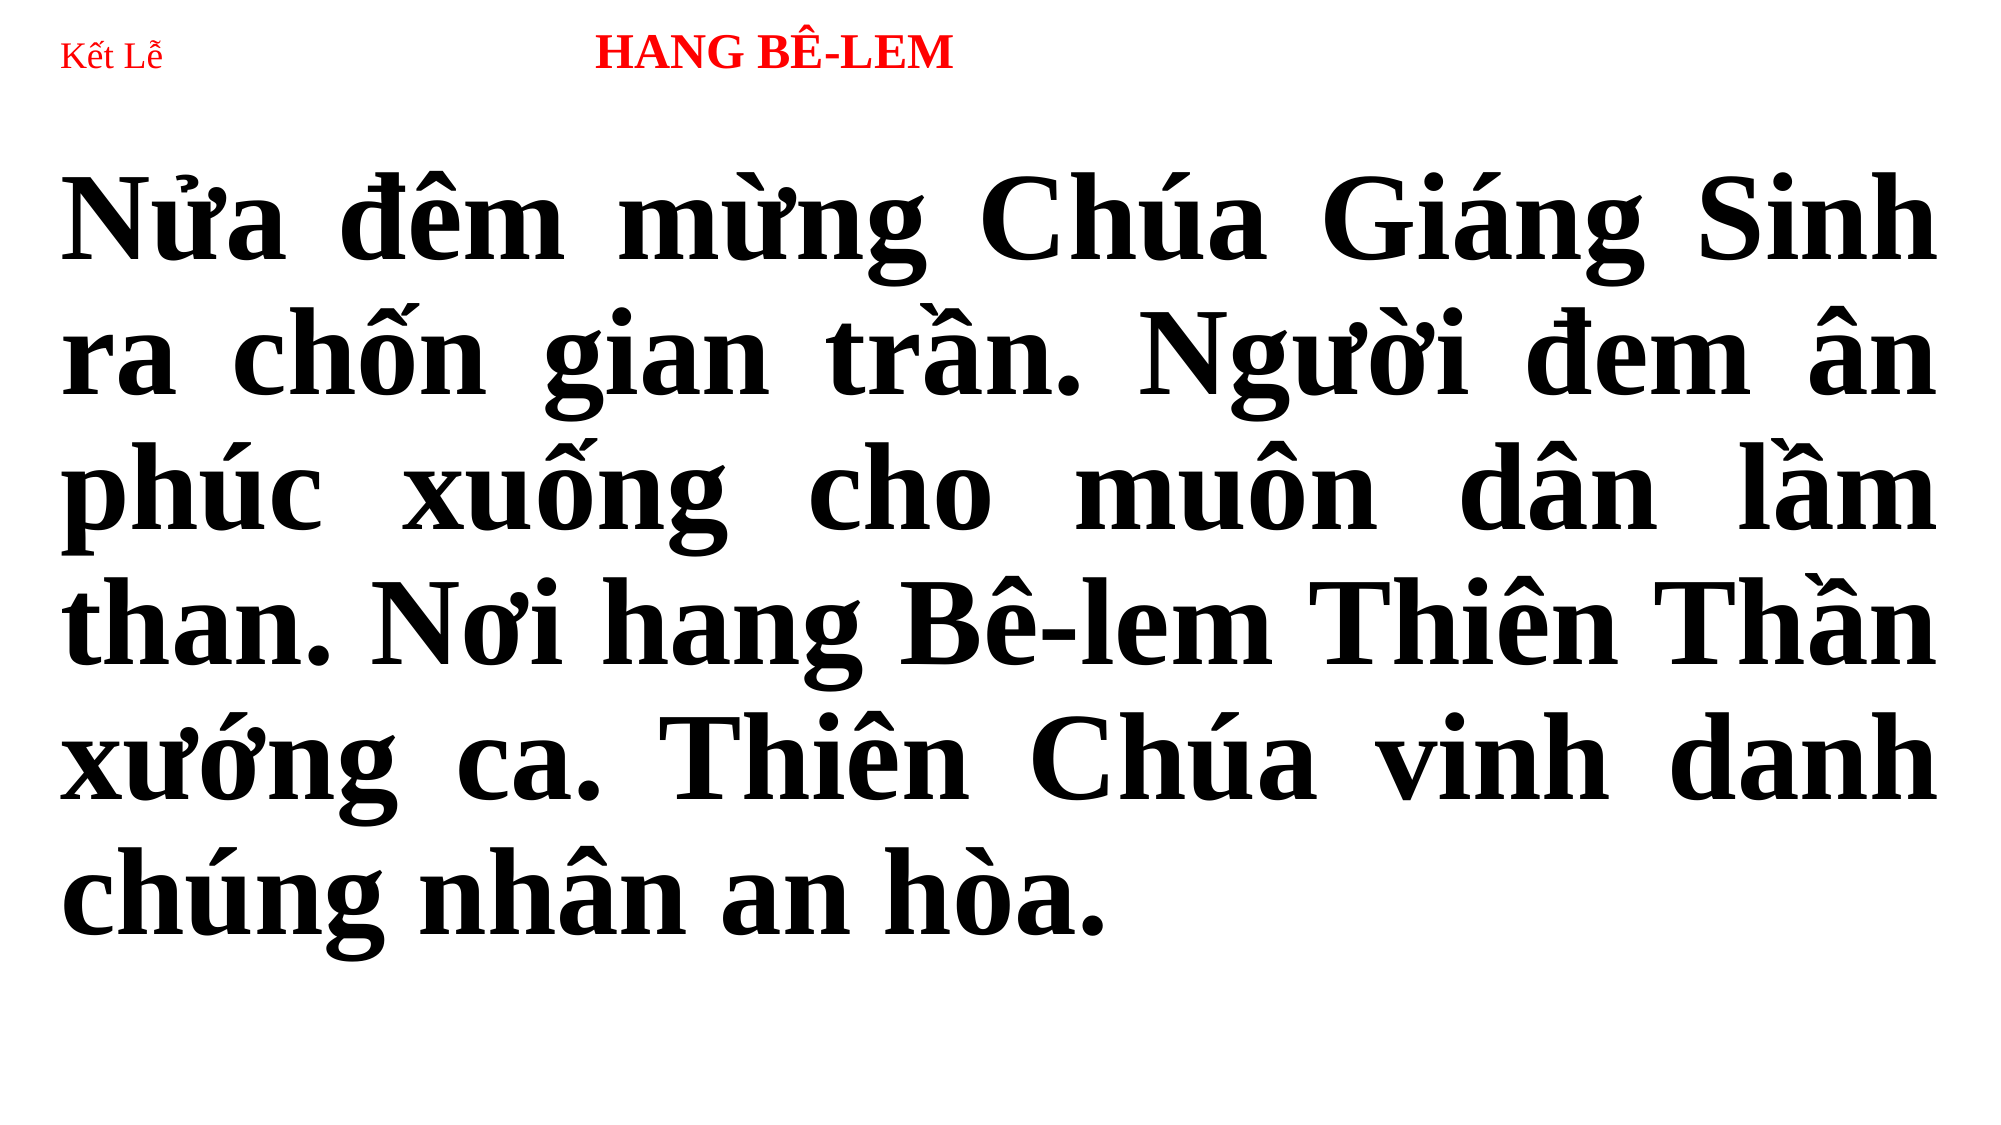

# Kết Lễ                        	         HANG BÊ-LEM
Nửa đêm mừng Chúa Giáng Sinh ra chốn gian trần. Người đem ân phúc xuống cho muôn dân lầm than. Nơi hang Bê-lem Thiên Thần xướng ca. Thiên Chúa vinh danh chúng nhân an hòa.